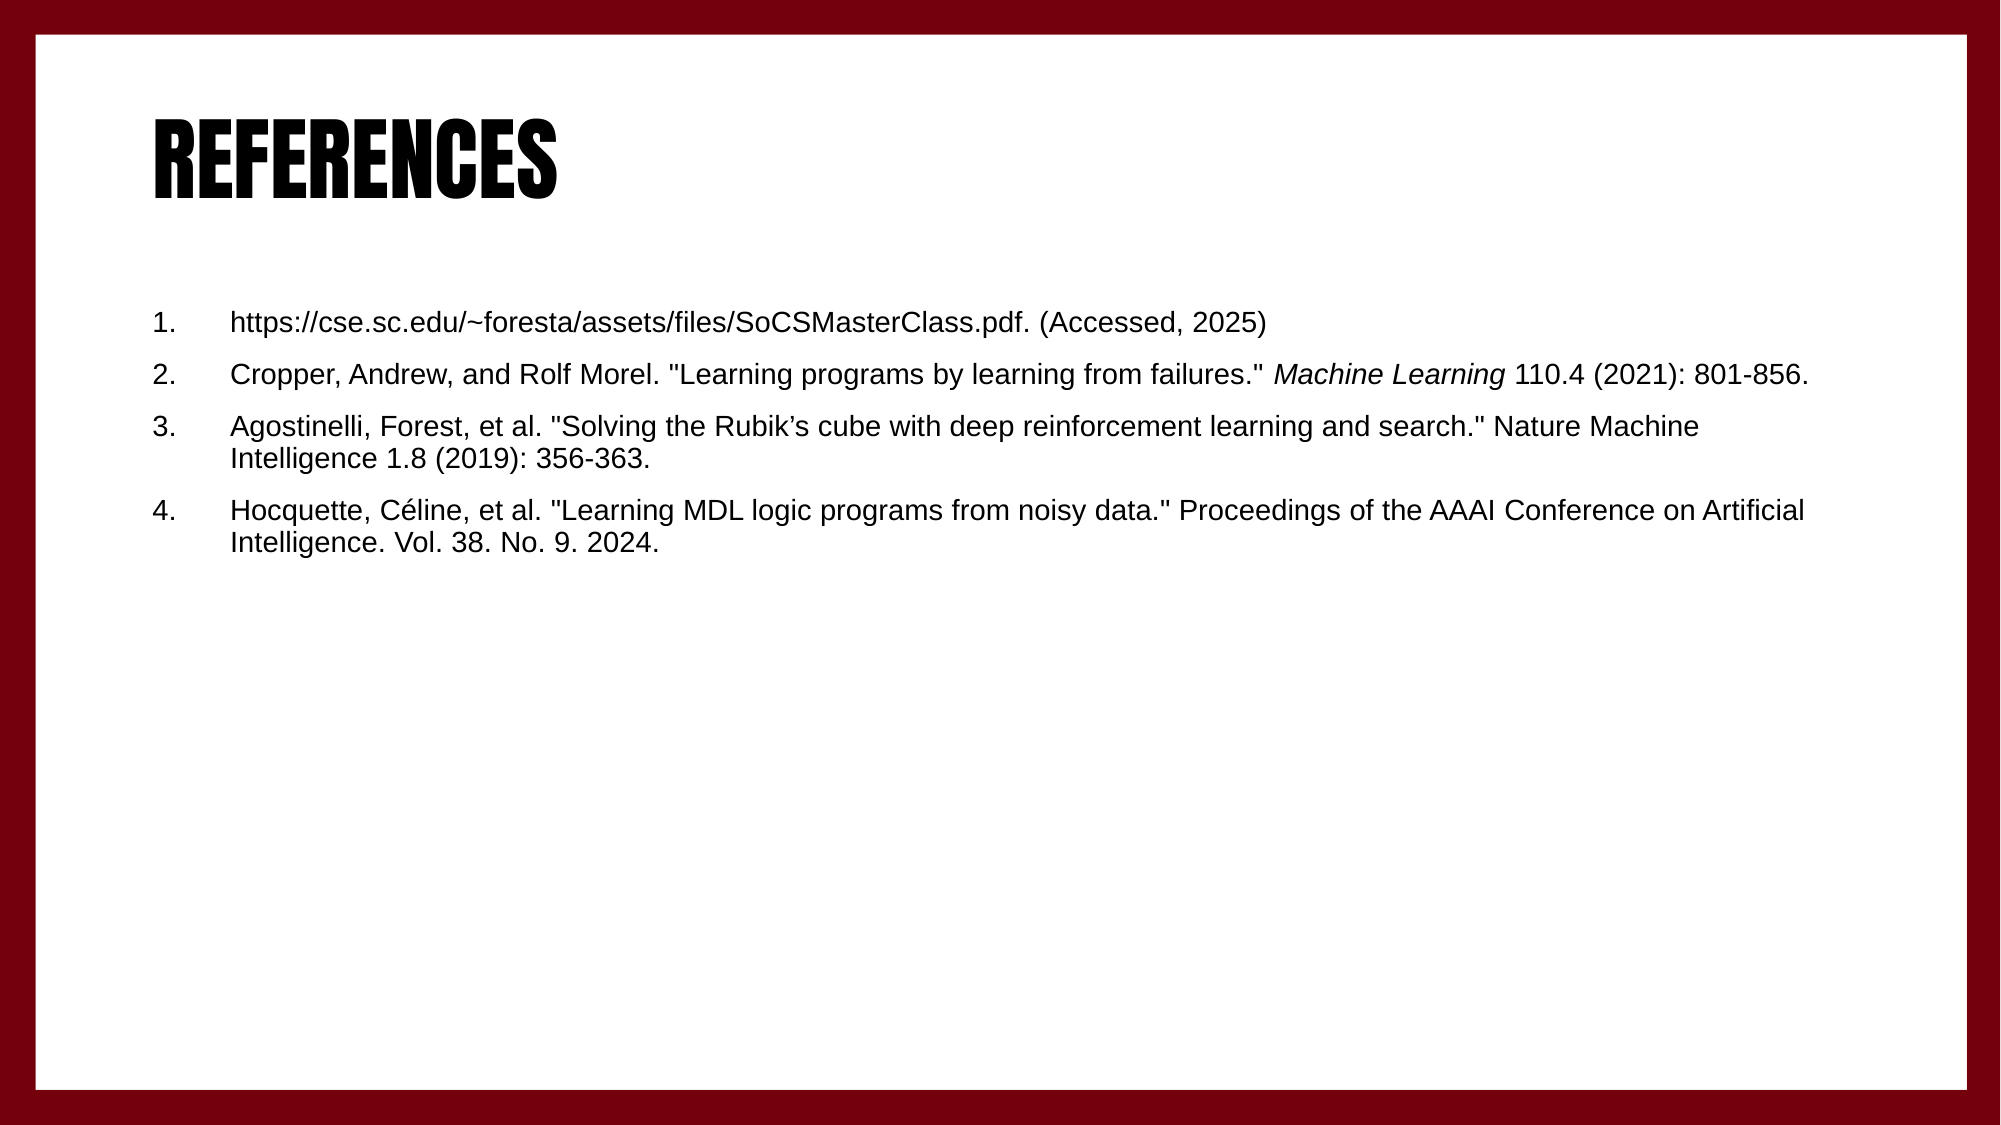

# References
https://cse.sc.edu/~foresta/assets/files/SoCSMasterClass.pdf. (Accessed, 2025)
Cropper, Andrew, and Rolf Morel. "Learning programs by learning from failures." Machine Learning 110.4 (2021): 801-856.
Agostinelli, Forest, et al. "Solving the Rubik’s cube with deep reinforcement learning and search." Nature Machine Intelligence 1.8 (2019): 356-363.
Hocquette, Céline, et al. "Learning MDL logic programs from noisy data." Proceedings of the AAAI Conference on Artificial Intelligence. Vol. 38. No. 9. 2024.
47